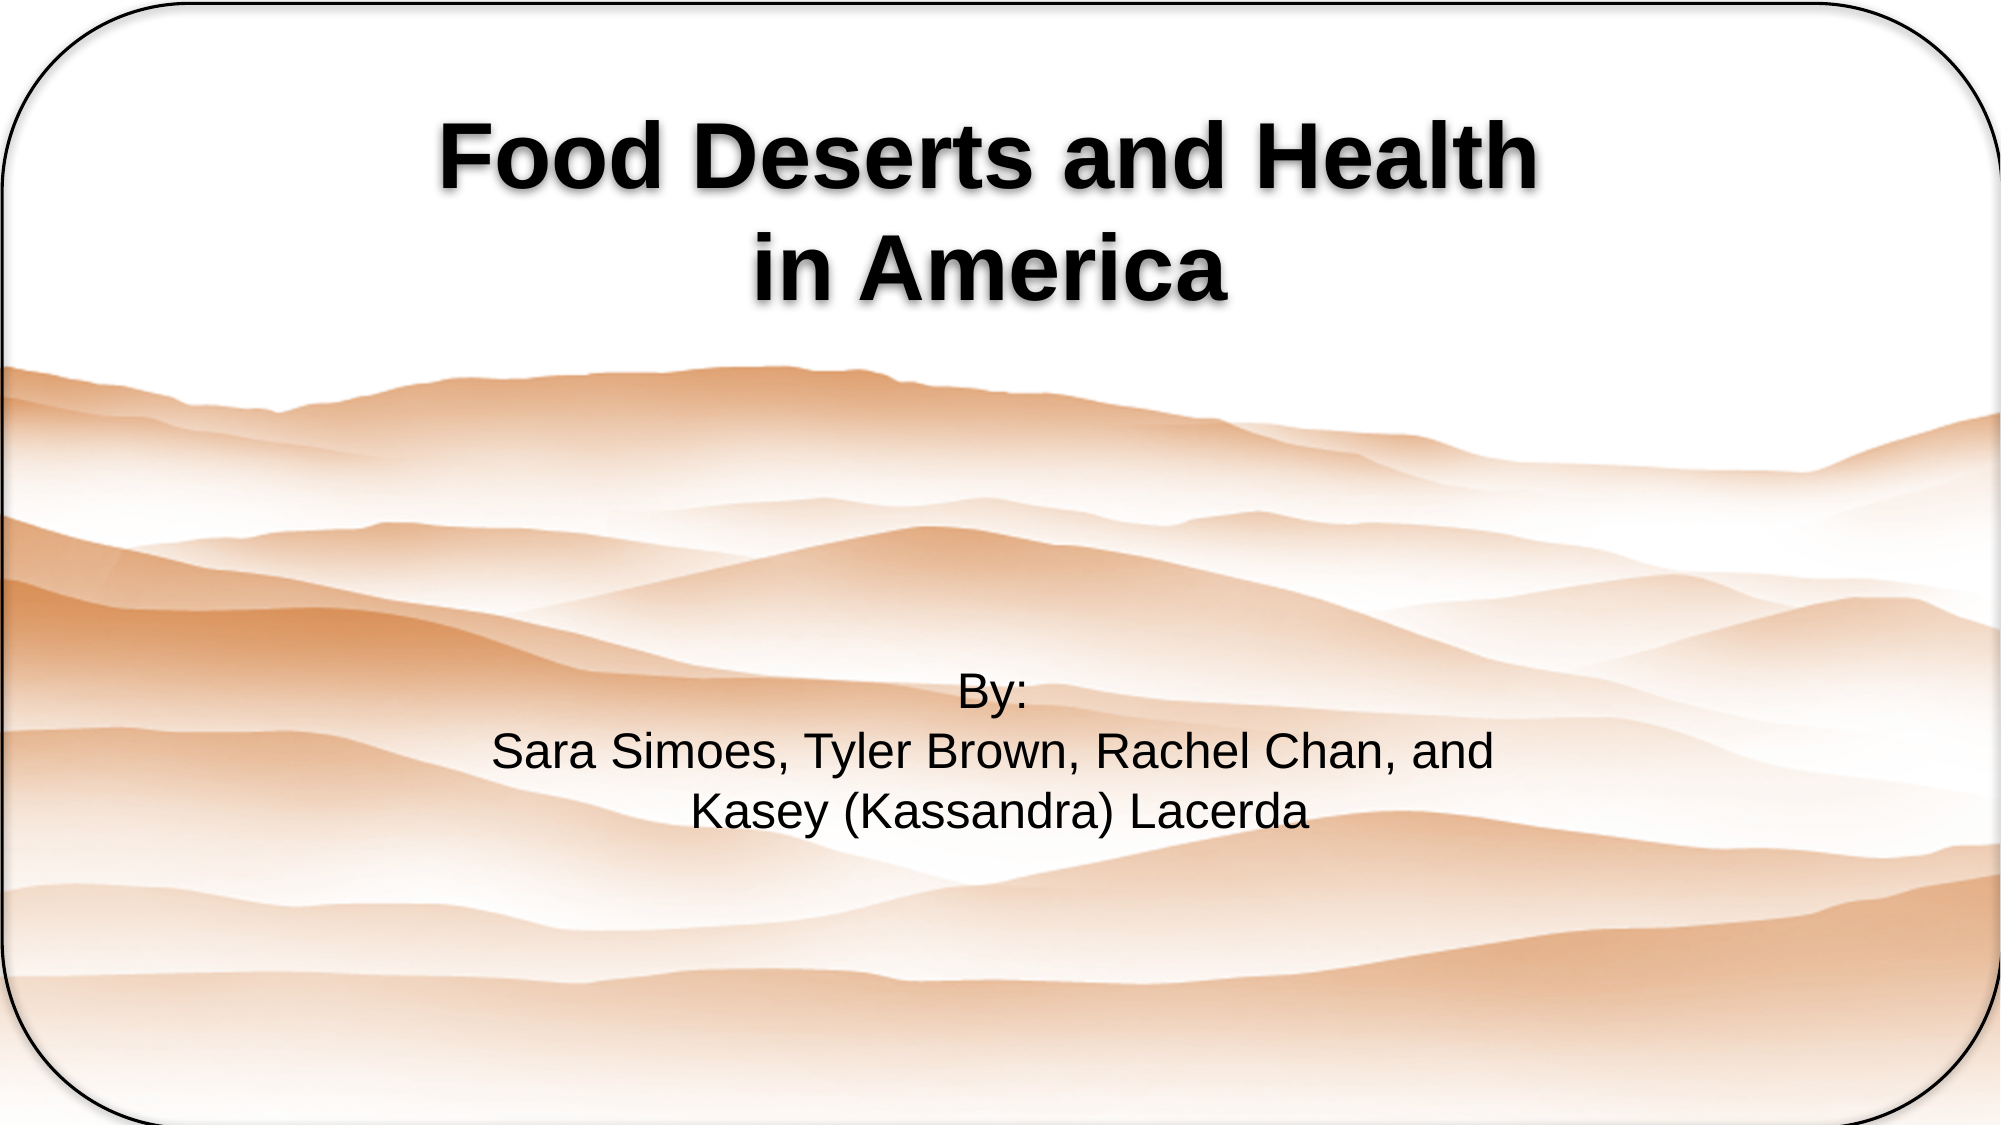

# Food Deserts and Health in America
By:
Sara Simoes, Tyler Brown, Rachel Chan, and
Kasey (Kassandra) Lacerda